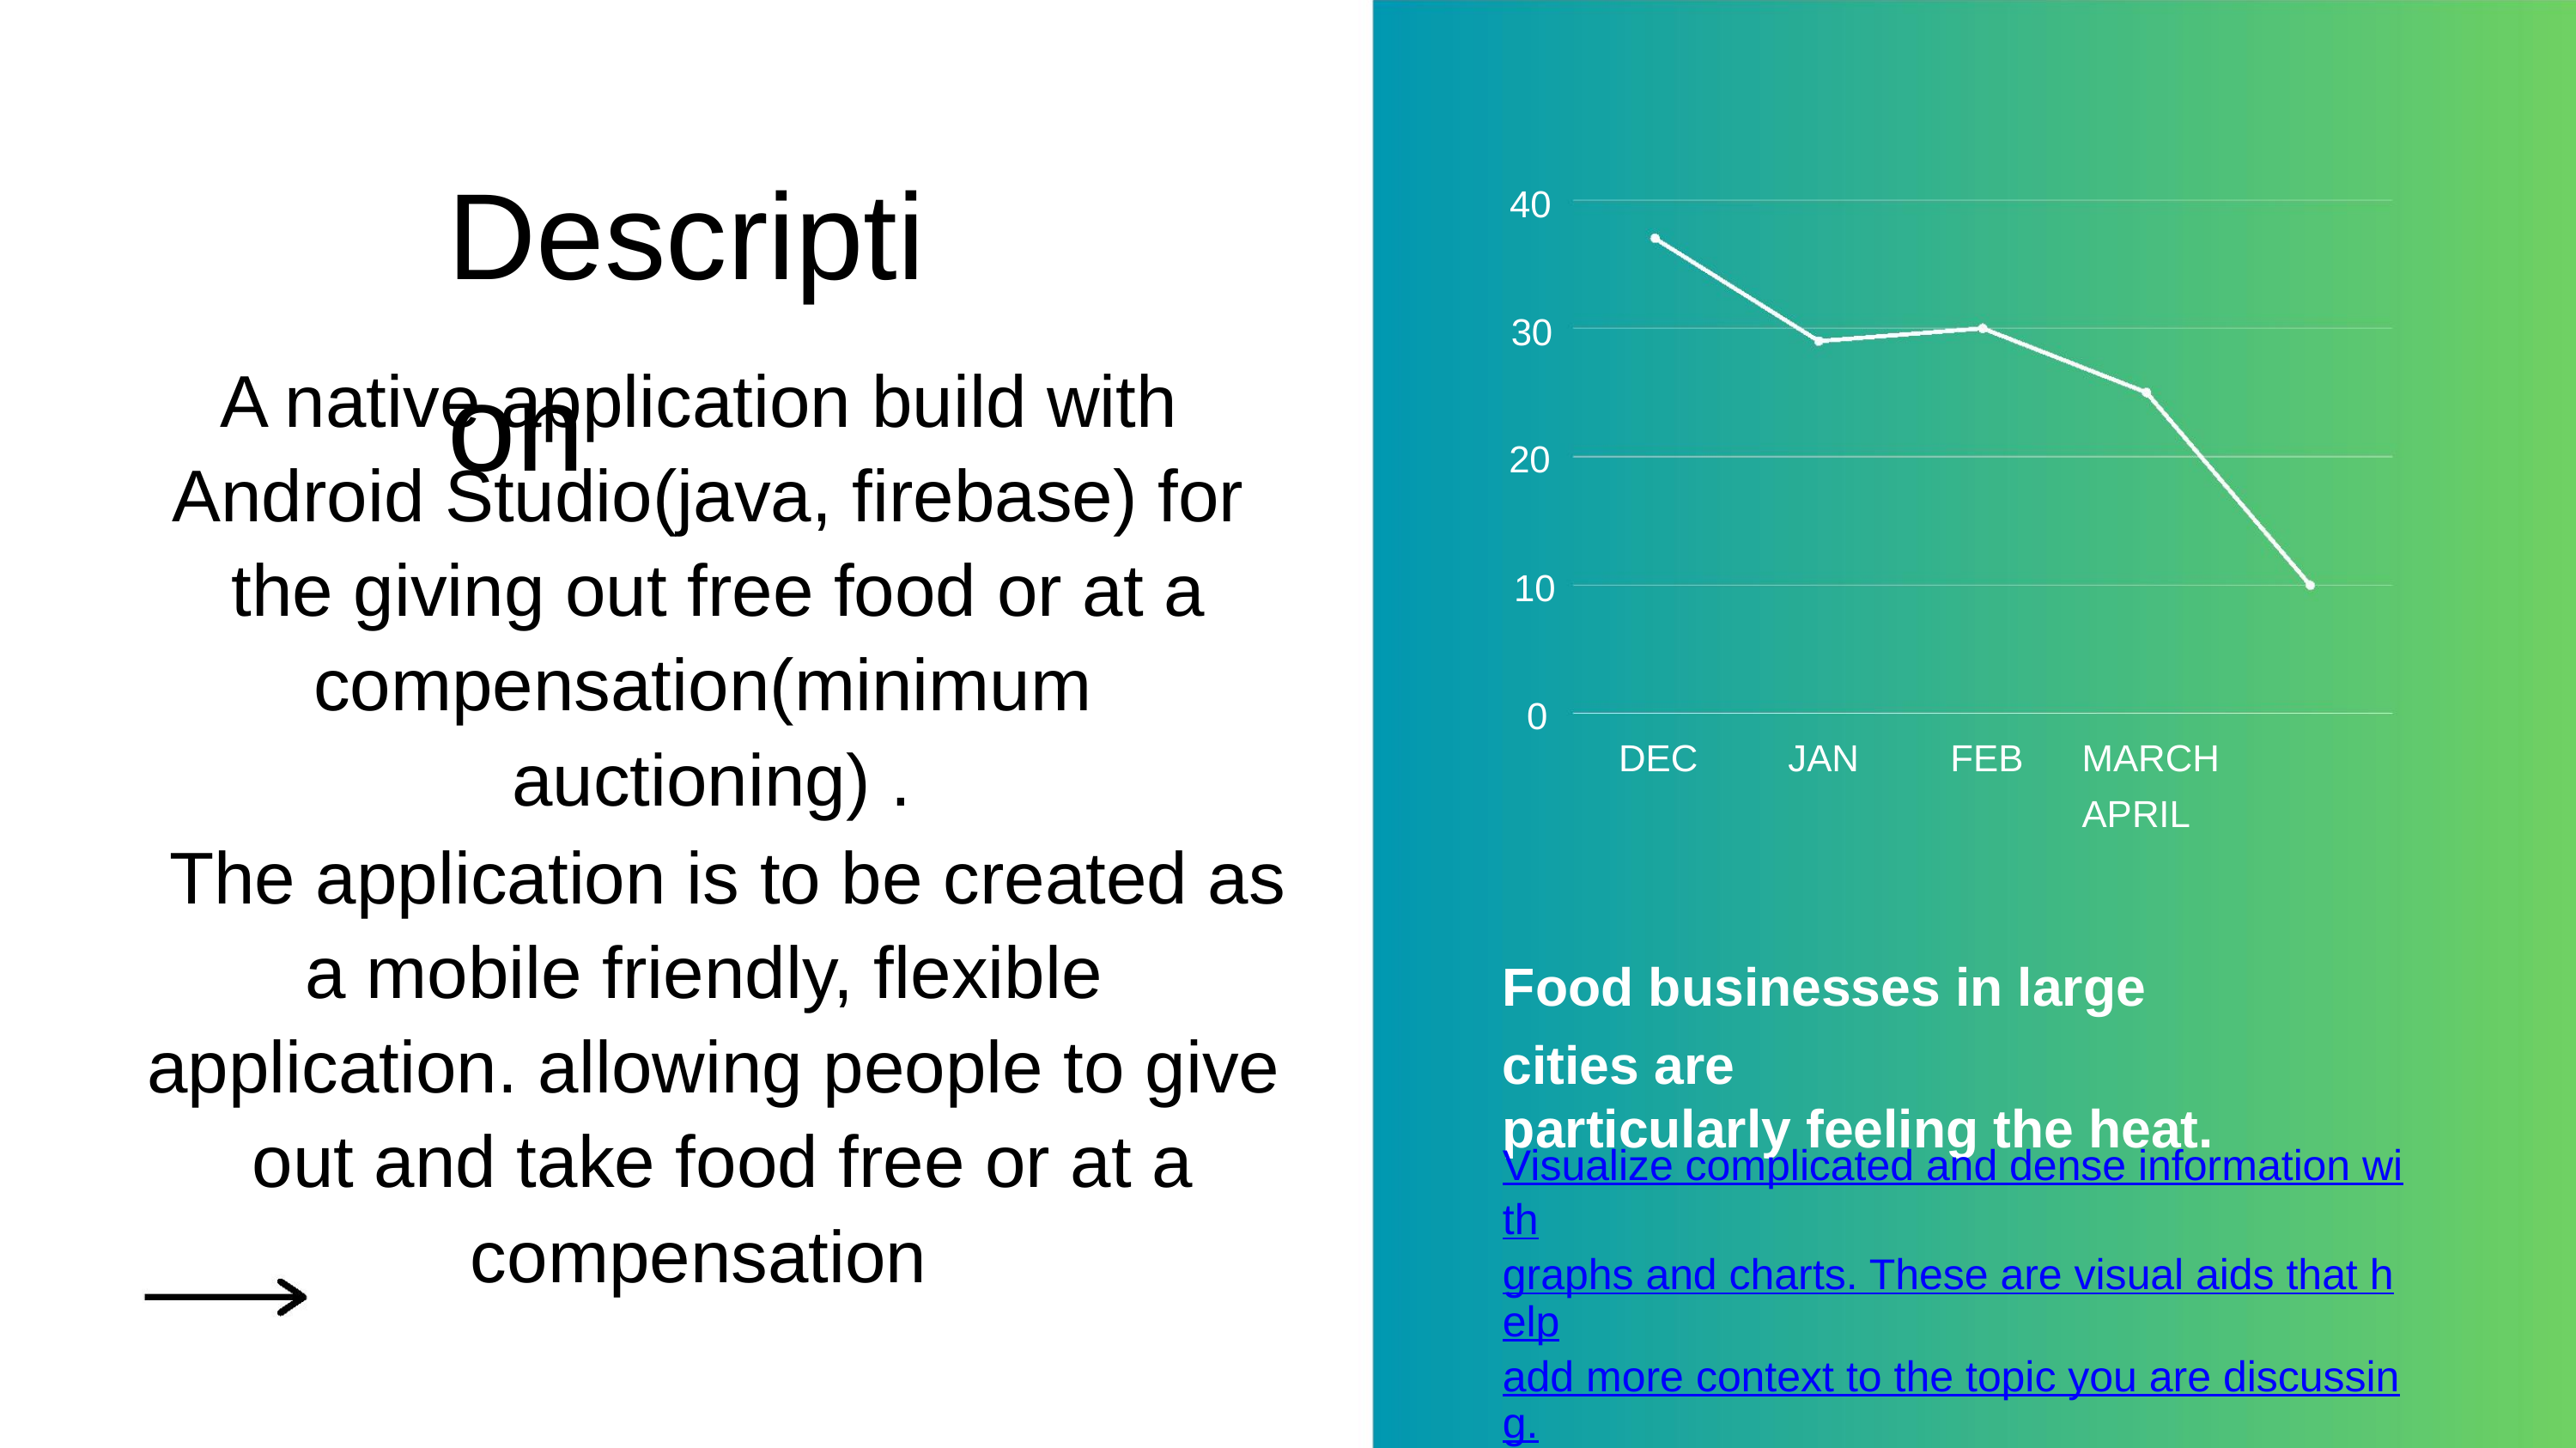

Description
40
30
20
10
0
A native application build with
Android Studio(java, firebase) for
the giving out free food or at a
compensation(minimum
auctioning) .
DEC
JAN
FEB
MARCH APRIL
The application is to be created as
a mobile friendly, flexible
application. allowing people to give
out and take food free or at a
compensation
Food businesses in large cities are
particularly feeling the heat.
Visualize complicated and dense information with
graphs and charts. These are visual aids that help
add more context to the topic you are discussing.